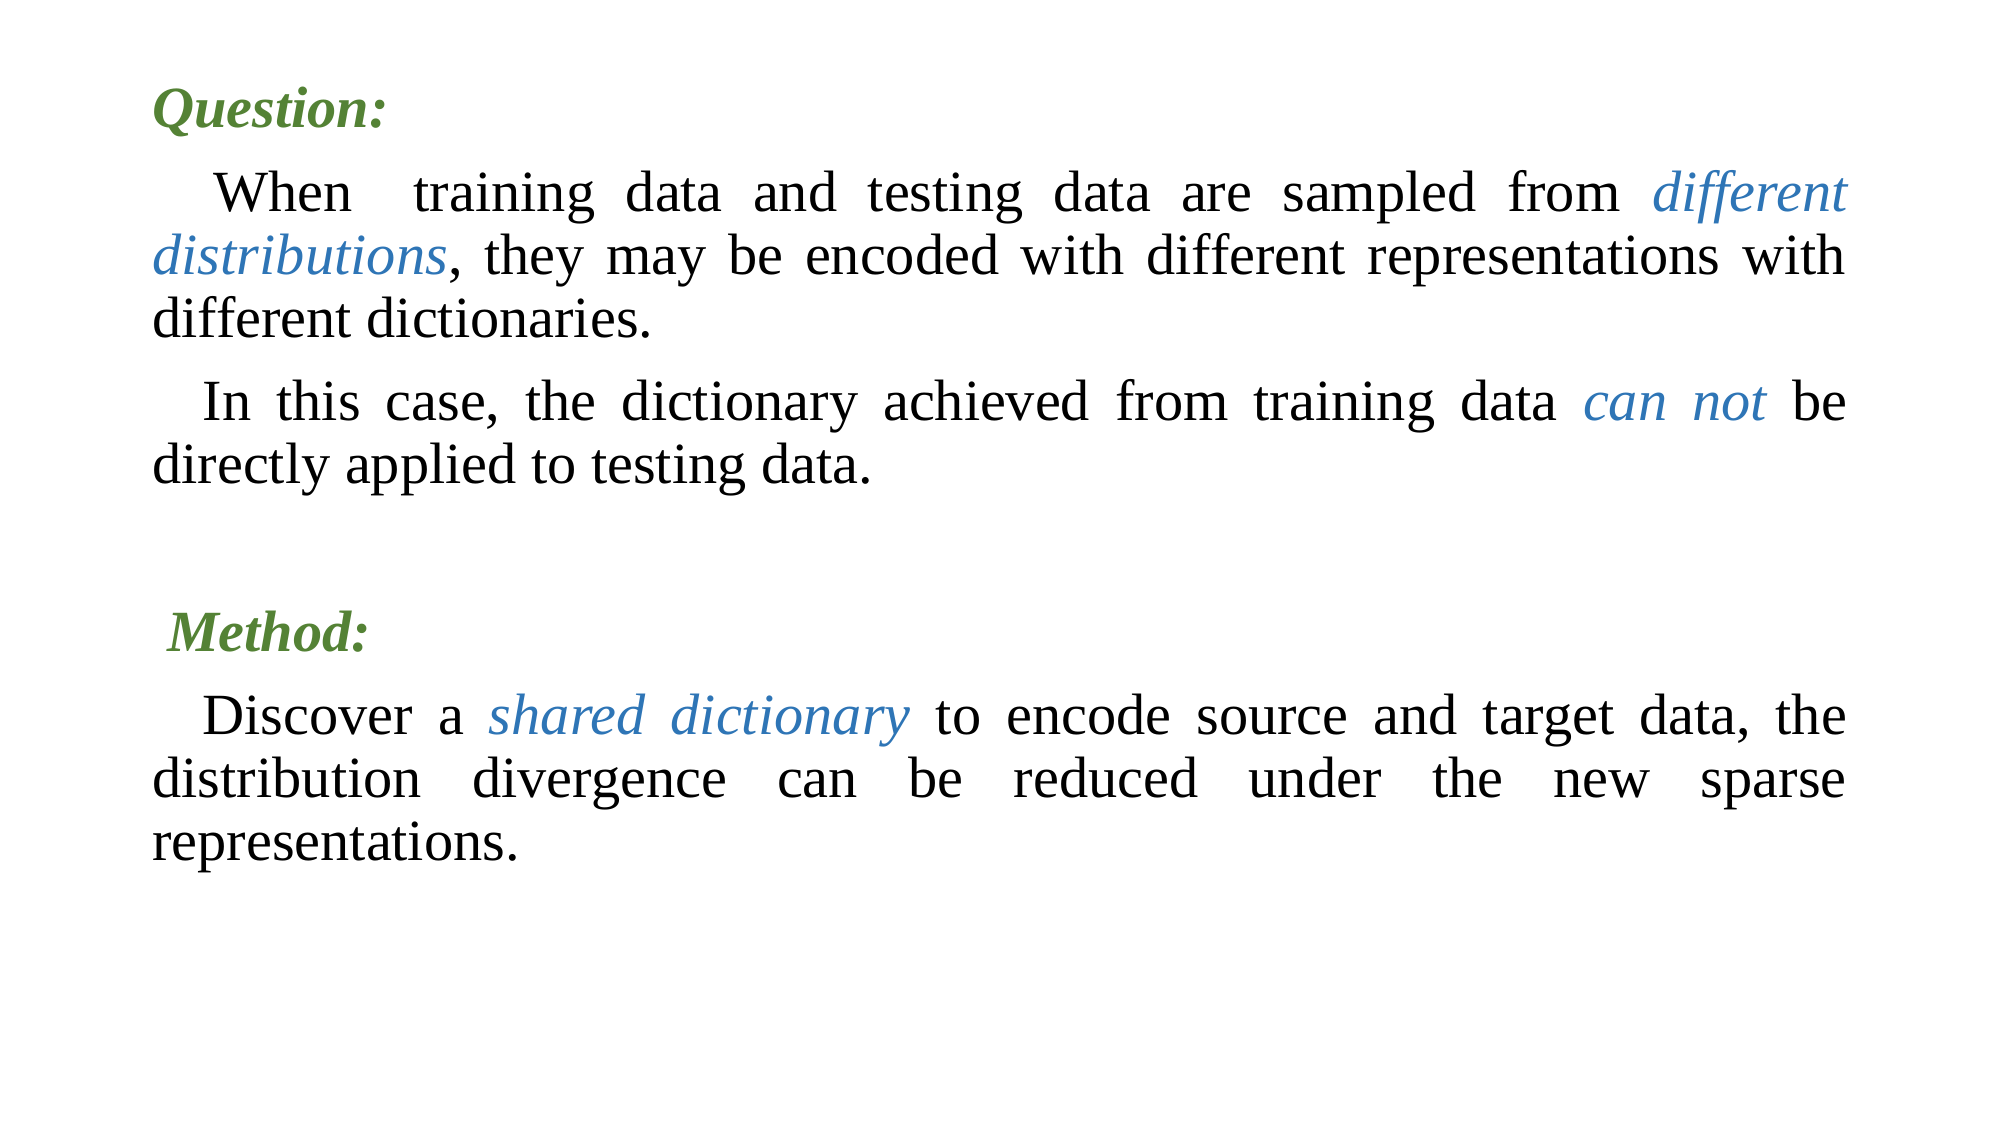

Question:
  When  training data and testing data are sampled from different distributions, they may be encoded with different representations with different dictionaries.
  In this case, the dictionary achieved from training data can not be directly applied to testing data.

 Method:
  Discover a shared dictionary to encode source and target data, the distribution divergence can be reduced under the new sparse representations.